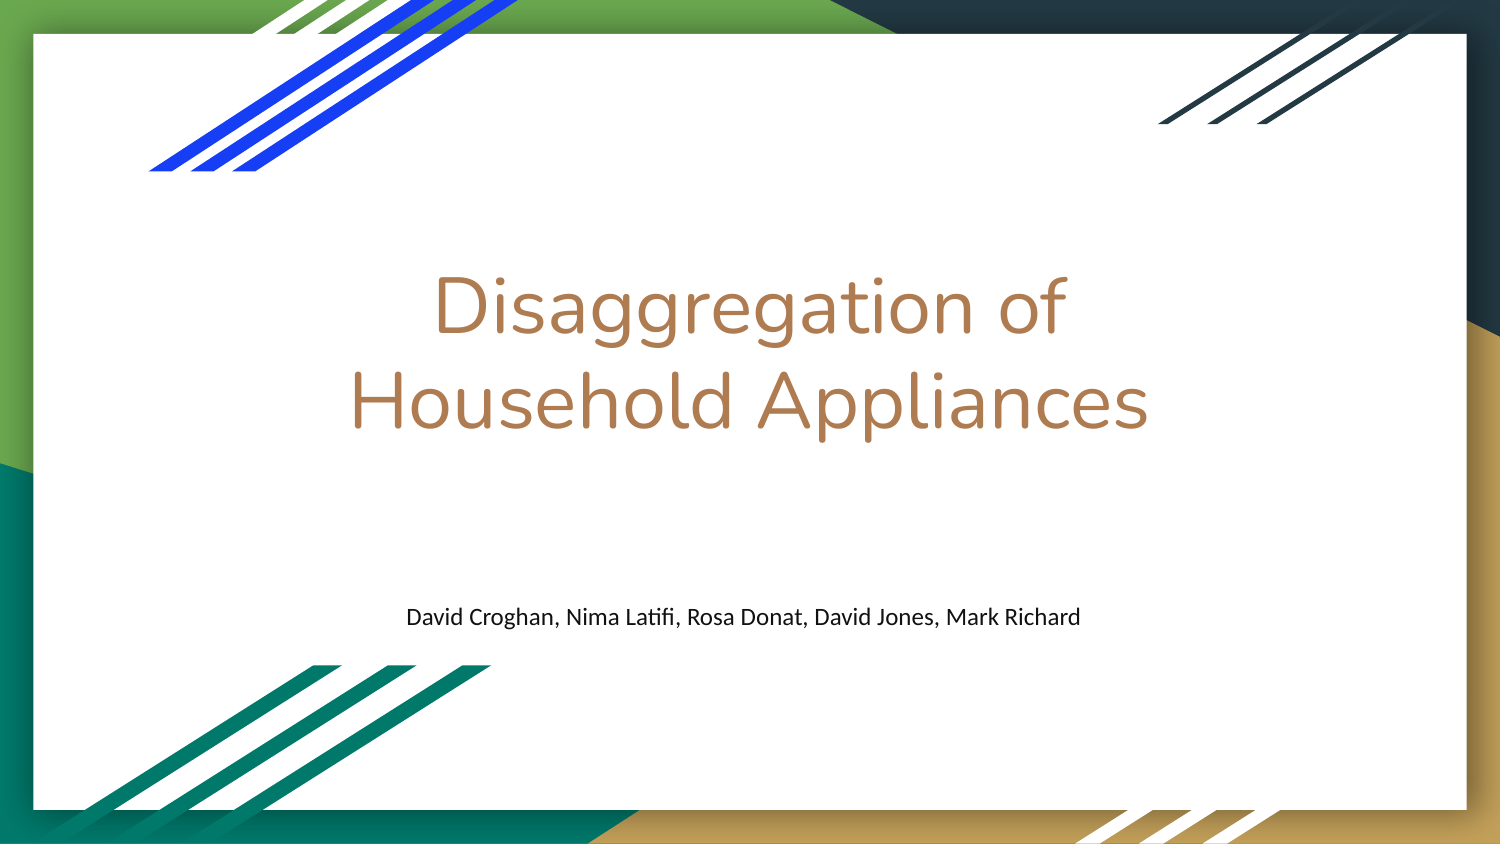

# Disaggregation of Household Appliances
David Croghan, Nima Latifi, Rosa Donat, David Jones, Mark Richard